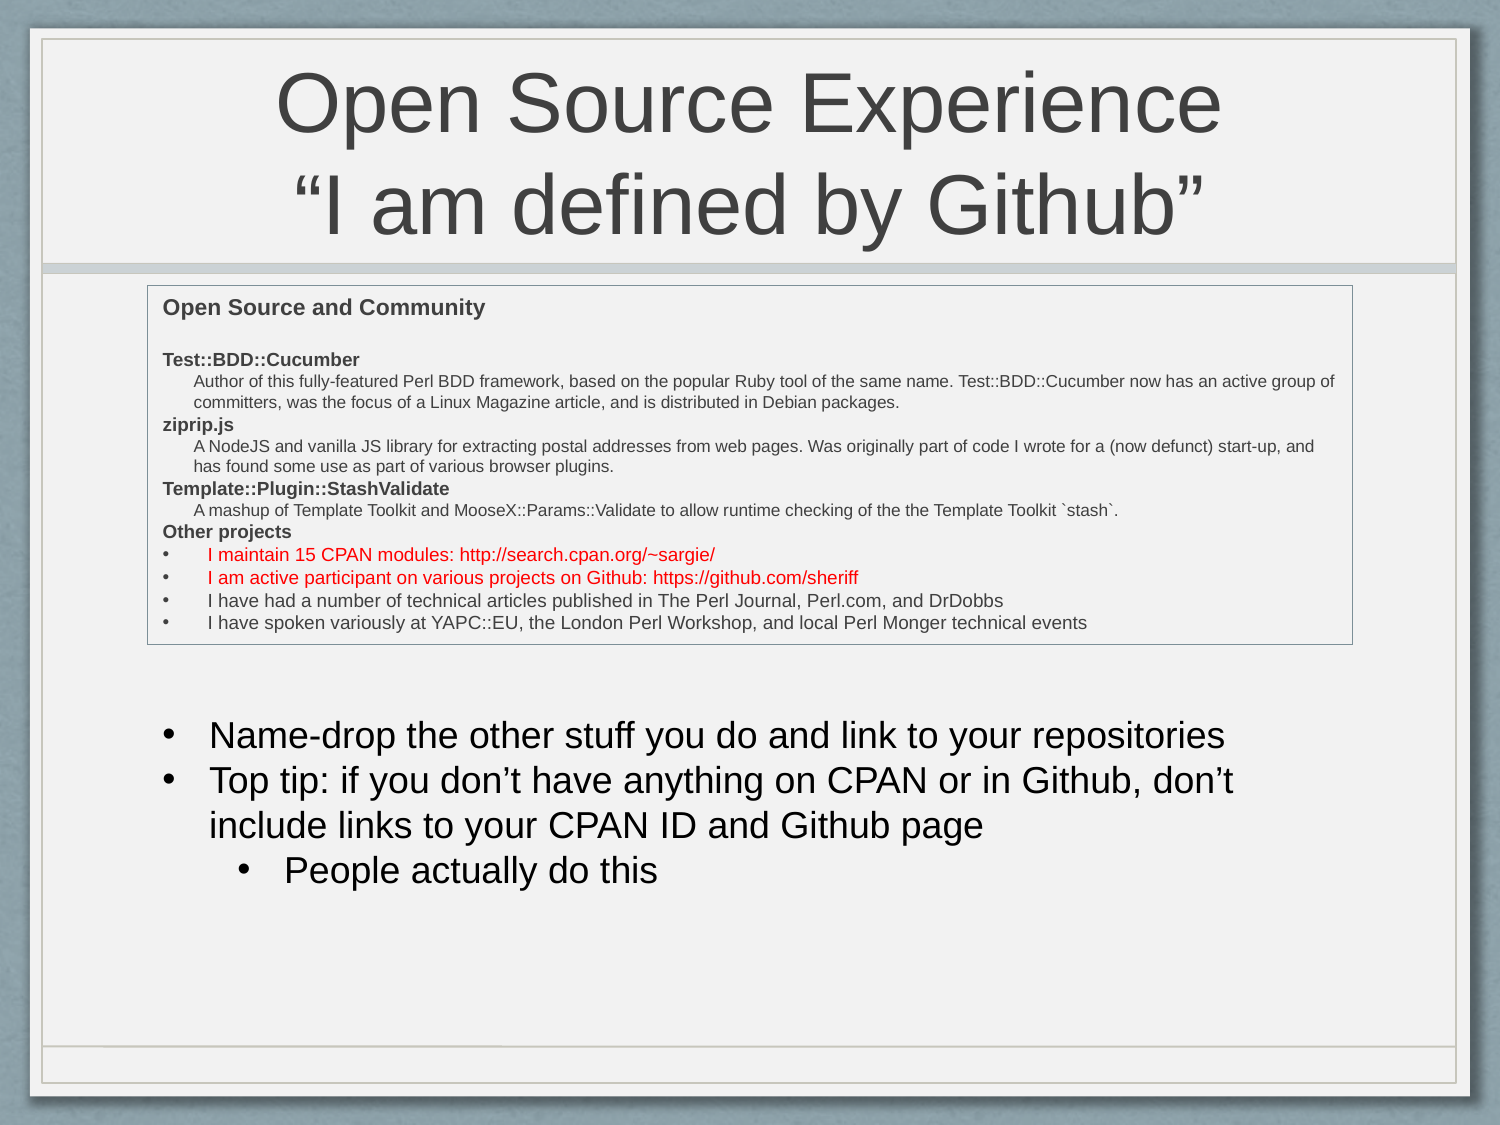

# Open Source Experience “I am defined by Github”
Open Source and Community

Test::BDD::Cucumber
Author of this fully-featured Perl BDD framework, based on the popular Ruby tool of the same name. Test::BDD::Cucumber now has an active group of committers, was the focus of a Linux Magazine article, and is distributed in Debian packages.
ziprip.js
A NodeJS and vanilla JS library for extracting postal addresses from web pages. Was originally part of code I wrote for a (now defunct) start-up, and has found some use as part of various browser plugins.
Template::Plugin::StashValidate
A mashup of Template Toolkit and MooseX::Params::Validate to allow runtime checking of the the Template Toolkit `stash`.
Other projects
I maintain 15 CPAN modules: http://search.cpan.org/~sargie/
I am active participant on various projects on Github: https://github.com/sheriff
I have had a number of technical articles published in The Perl Journal, Perl.com, and DrDobbs
I have spoken variously at YAPC::EU, the London Perl Workshop, and local Perl Monger technical events
Name-drop the other stuff you do and link to your repositories
Top tip: if you don’t have anything on CPAN or in Github, don’t include links to your CPAN ID and Github page
People actually do this